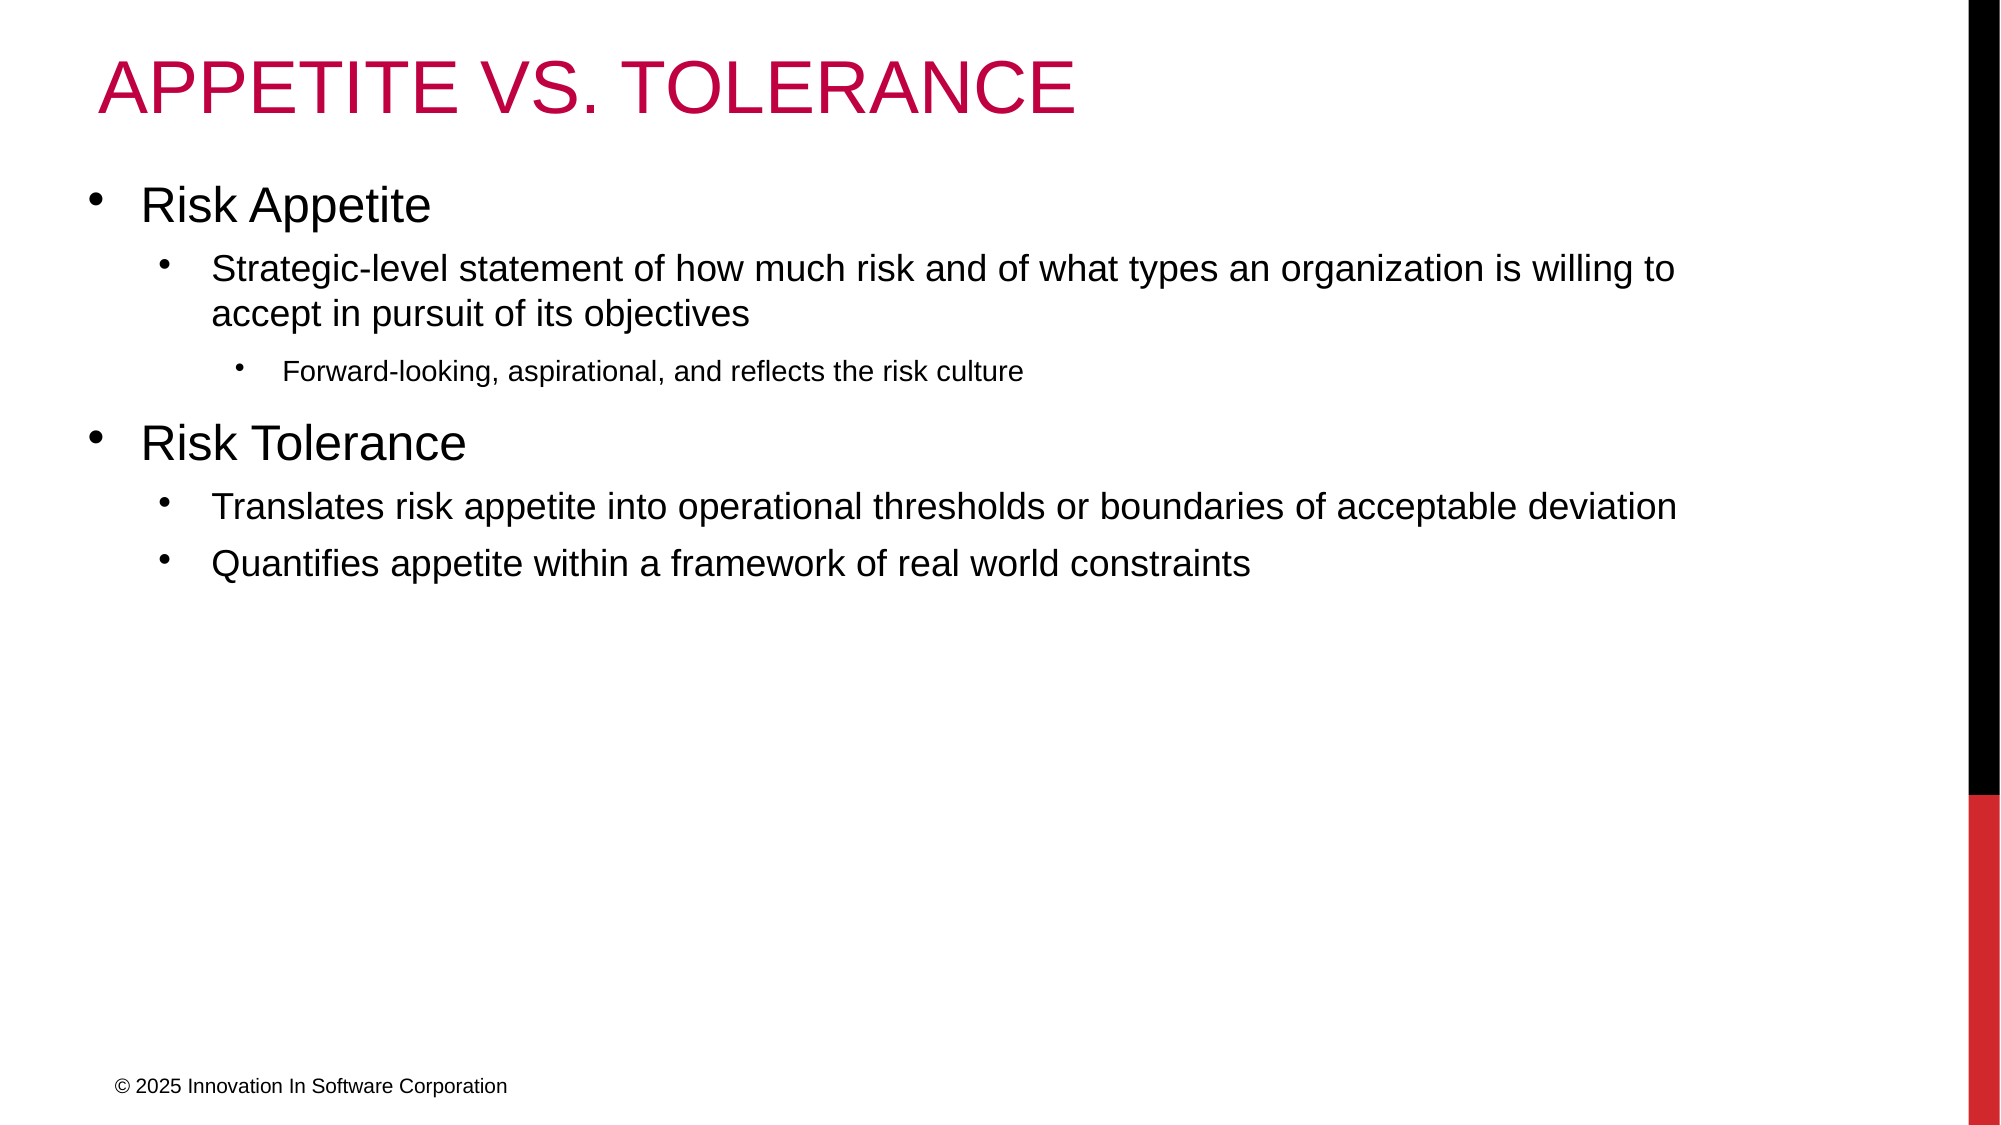

# Appetite vs. Tolerance
Risk Appetite
Strategic-level statement of how much risk and of what types an organization is willing to accept in pursuit of its objectives
Forward-looking, aspirational, and reflects the risk culture
Risk Tolerance
Translates risk appetite into operational thresholds or boundaries of acceptable deviation
Quantifies appetite within a framework of real world constraints

© 2025 Innovation In Software Corporation